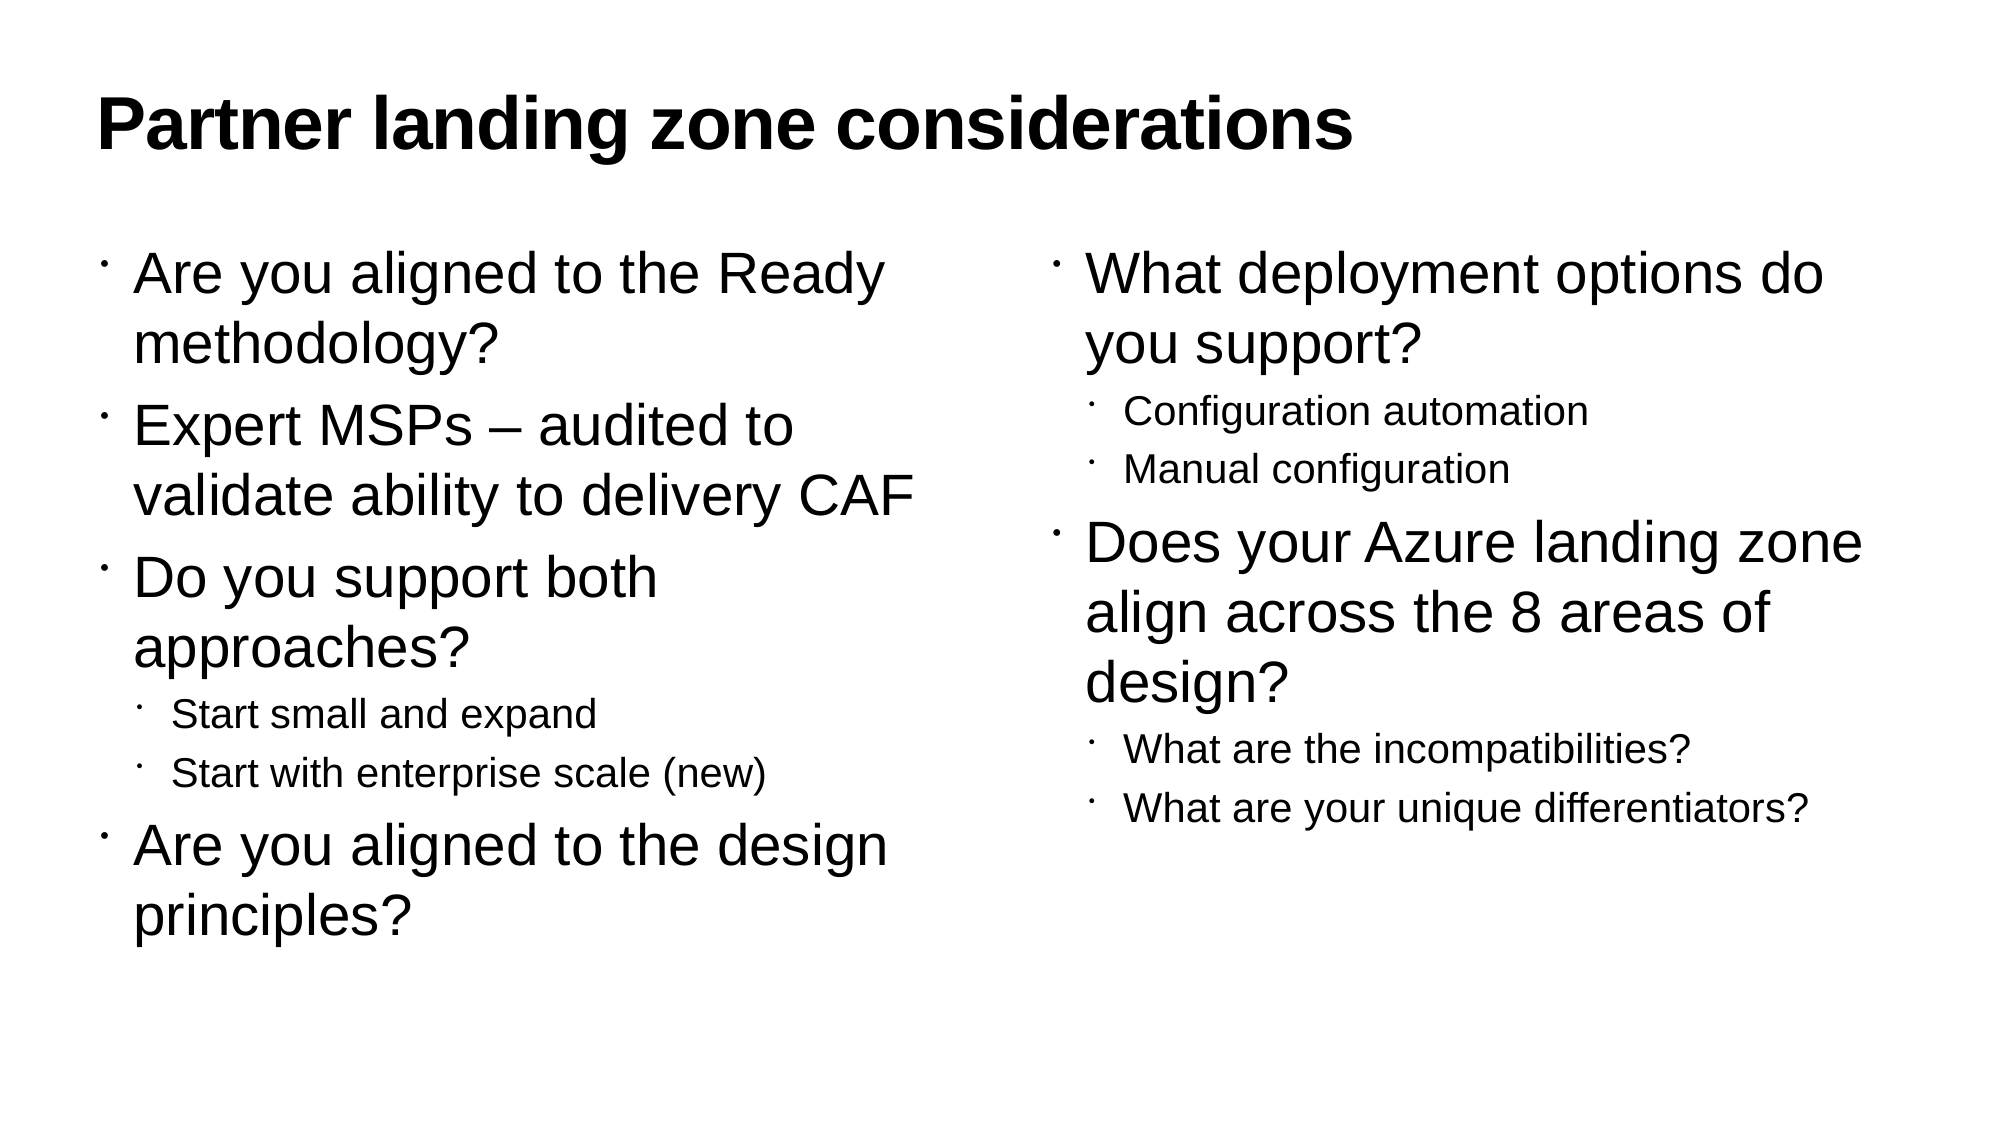

# Partner landing zone considerations
Are you aligned to the Ready methodology?
Expert MSPs – audited to validate ability to delivery CAF
Do you support both approaches?
Start small and expand
Start with enterprise scale (new)
Are you aligned to the design principles?
What deployment options do you support?
Configuration automation
Manual configuration
Does your Azure landing zone align across the 8 areas of design?
What are the incompatibilities?
What are your unique differentiators?